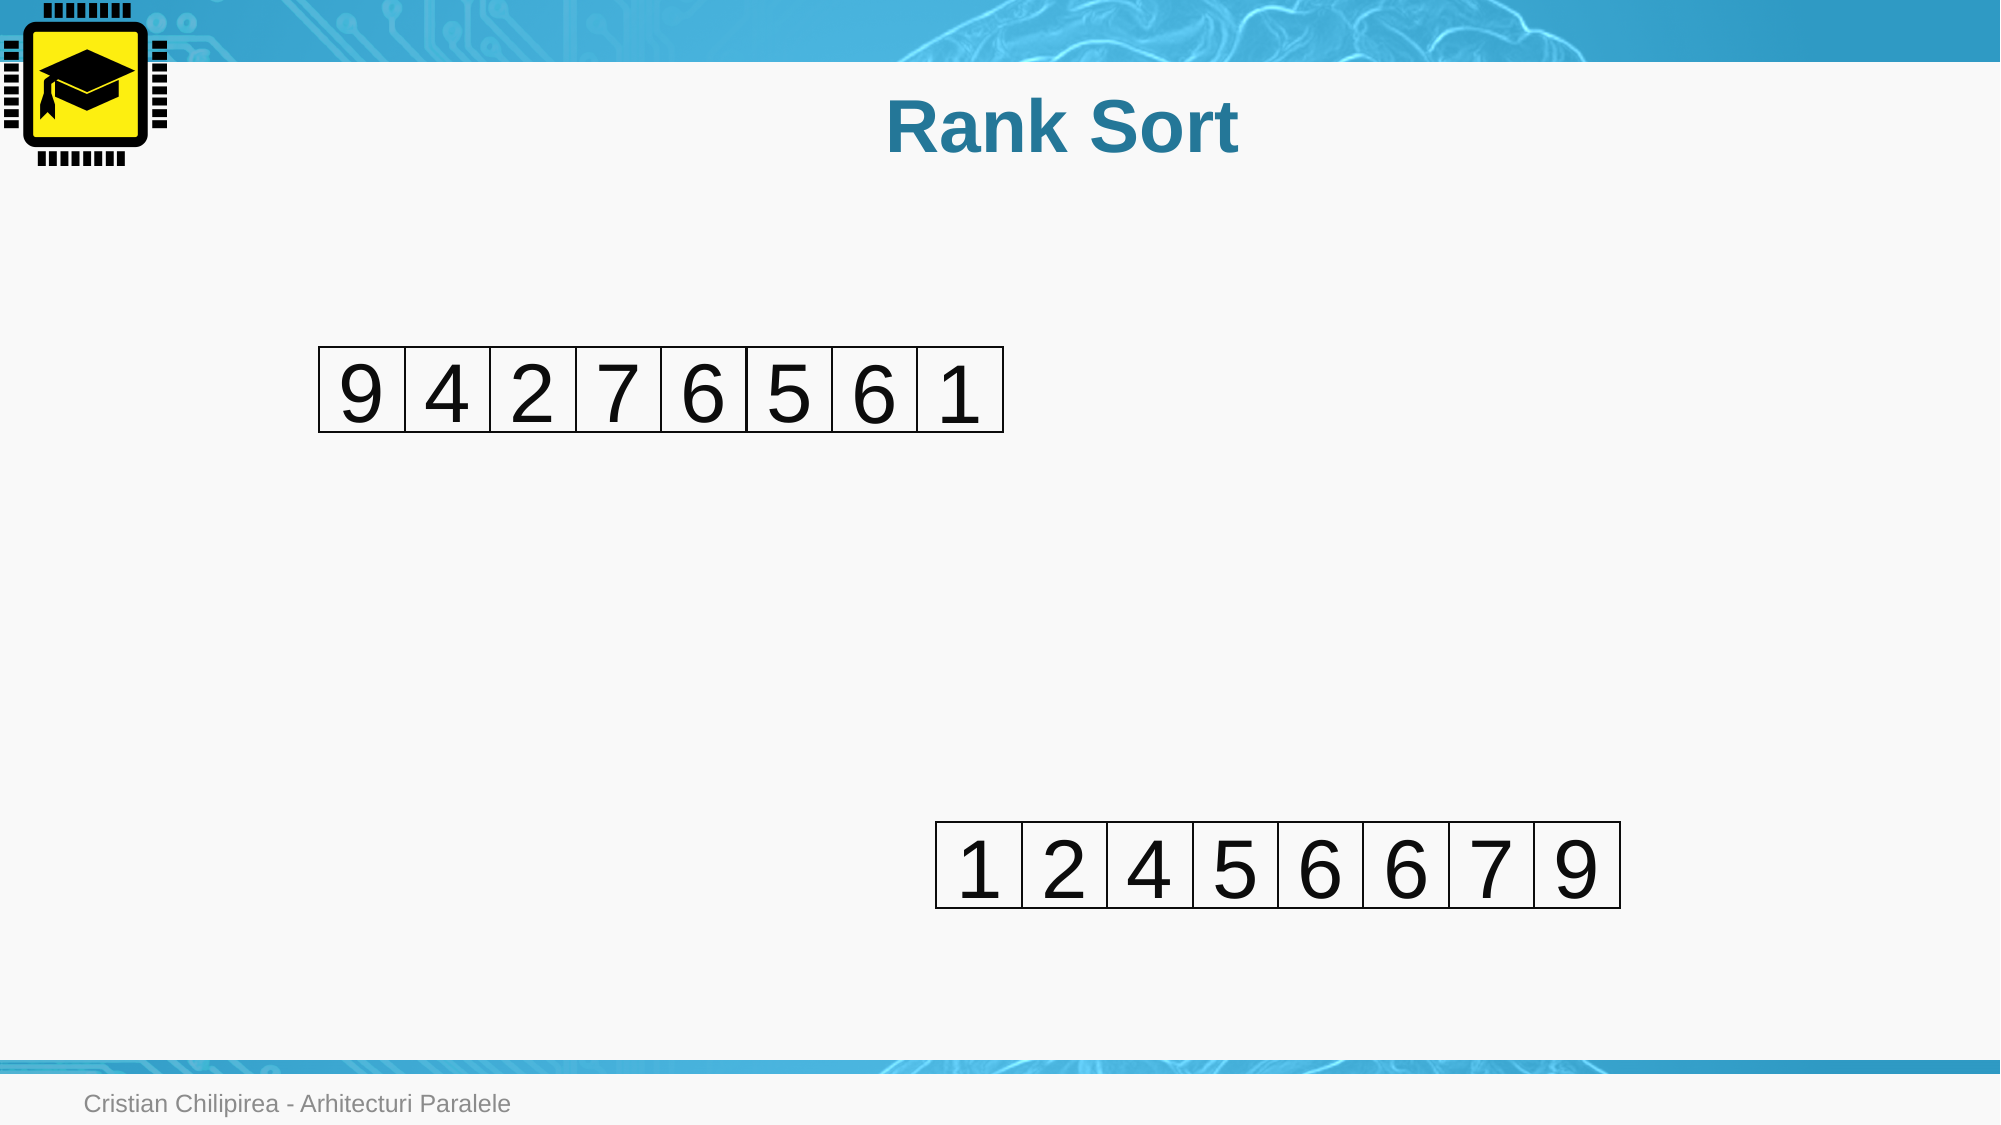

# Rank Sort
9
4
2
7
6
5
6
1
1
2
4
5
6
6
7
9
Cristian Chilipirea - Arhitecturi Paralele